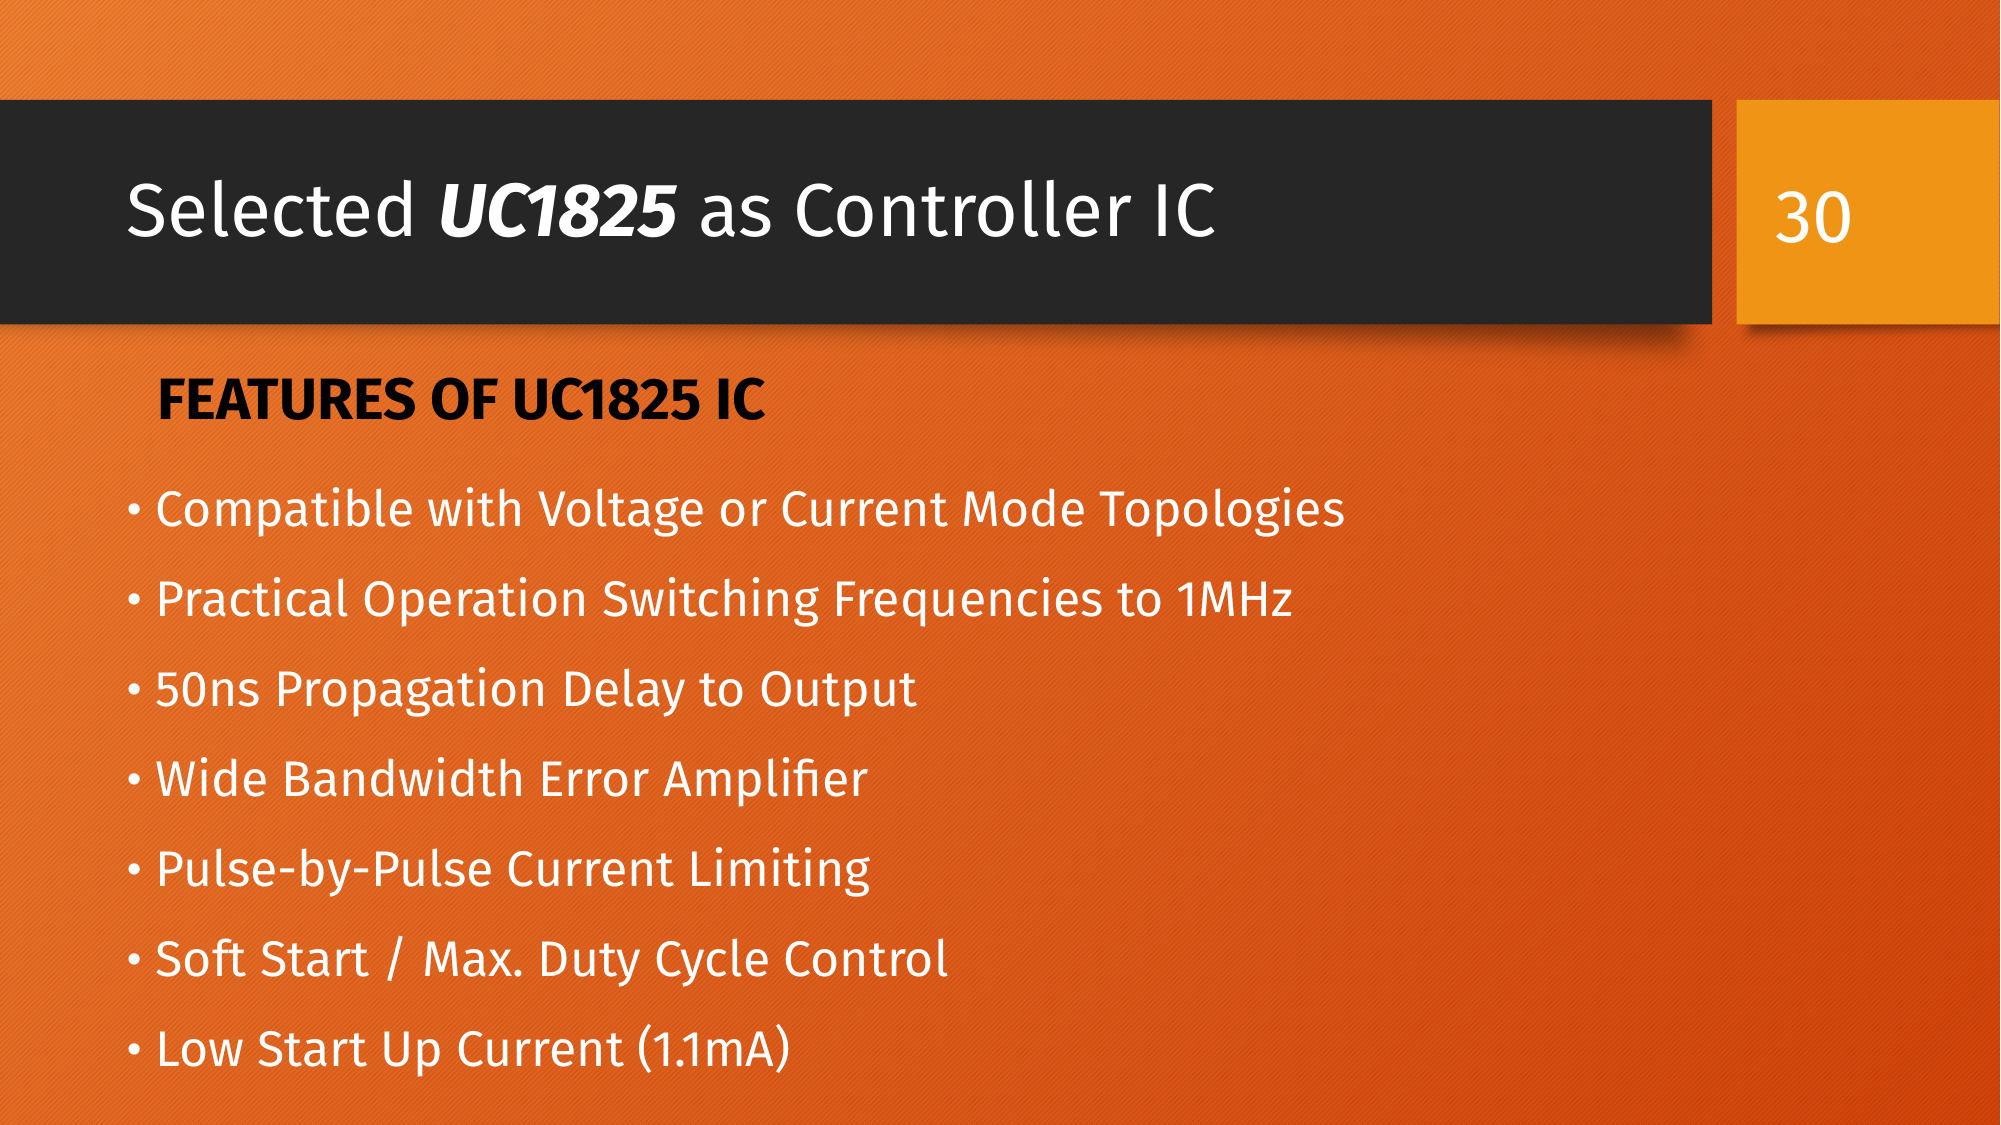

30
# Selected UC1825 as Controller IC
FEATURES OF UC1825 IC
• Compatible with Voltage or Current Mode Topologies
• Practical Operation Switching Frequencies to 1MHz
• 50ns Propagation Delay to Output
• Wide Bandwidth Error Amplifier
• Pulse-by-Pulse Current Limiting
• Soft Start / Max. Duty Cycle Control
• Low Start Up Current (1.1mA)